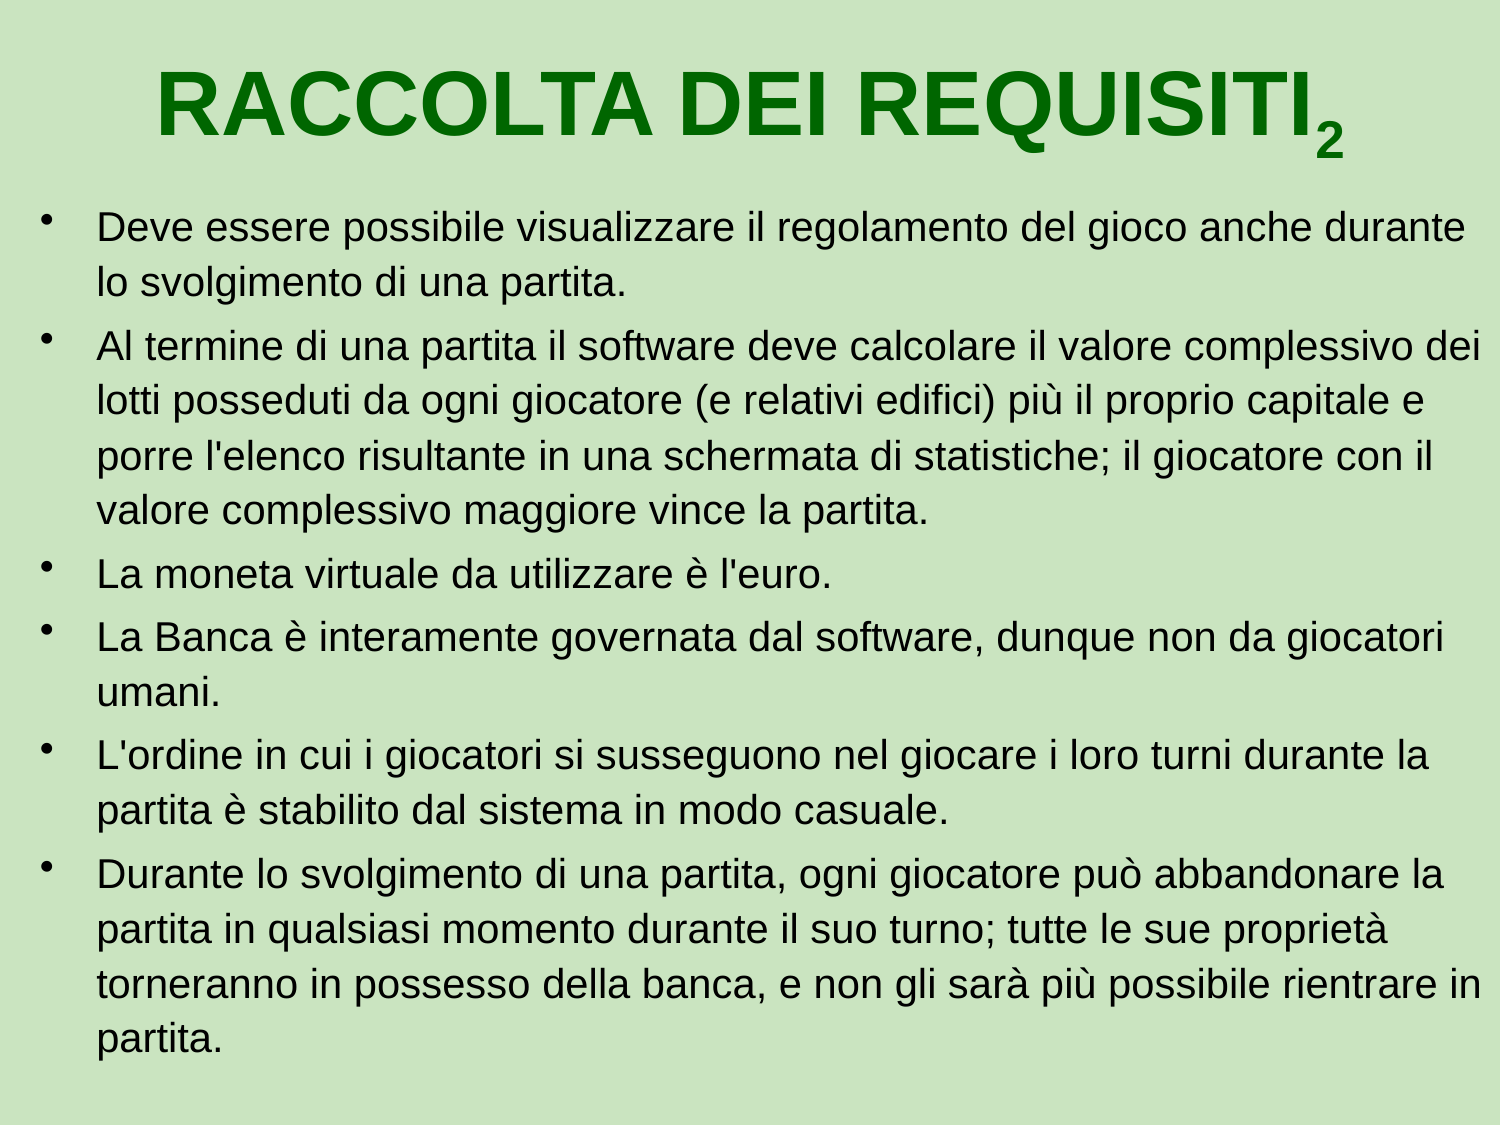

# RACCOLTA DEI REQUISITI2
Deve essere possibile visualizzare il regolamento del gioco anche durante lo svolgimento di una partita.
Al termine di una partita il software deve calcolare il valore complessivo dei lotti posseduti da ogni giocatore (e relativi edifici) più il proprio capitale e porre l'elenco risultante in una schermata di statistiche; il giocatore con il valore complessivo maggiore vince la partita.
La moneta virtuale da utilizzare è l'euro.
La Banca è interamente governata dal software, dunque non da giocatori umani.
L'ordine in cui i giocatori si susseguono nel giocare i loro turni durante la partita è stabilito dal sistema in modo casuale.
Durante lo svolgimento di una partita, ogni giocatore può abbandonare la partita in qualsiasi momento durante il suo turno; tutte le sue proprietà torneranno in possesso della banca, e non gli sarà più possibile rientrare in partita.